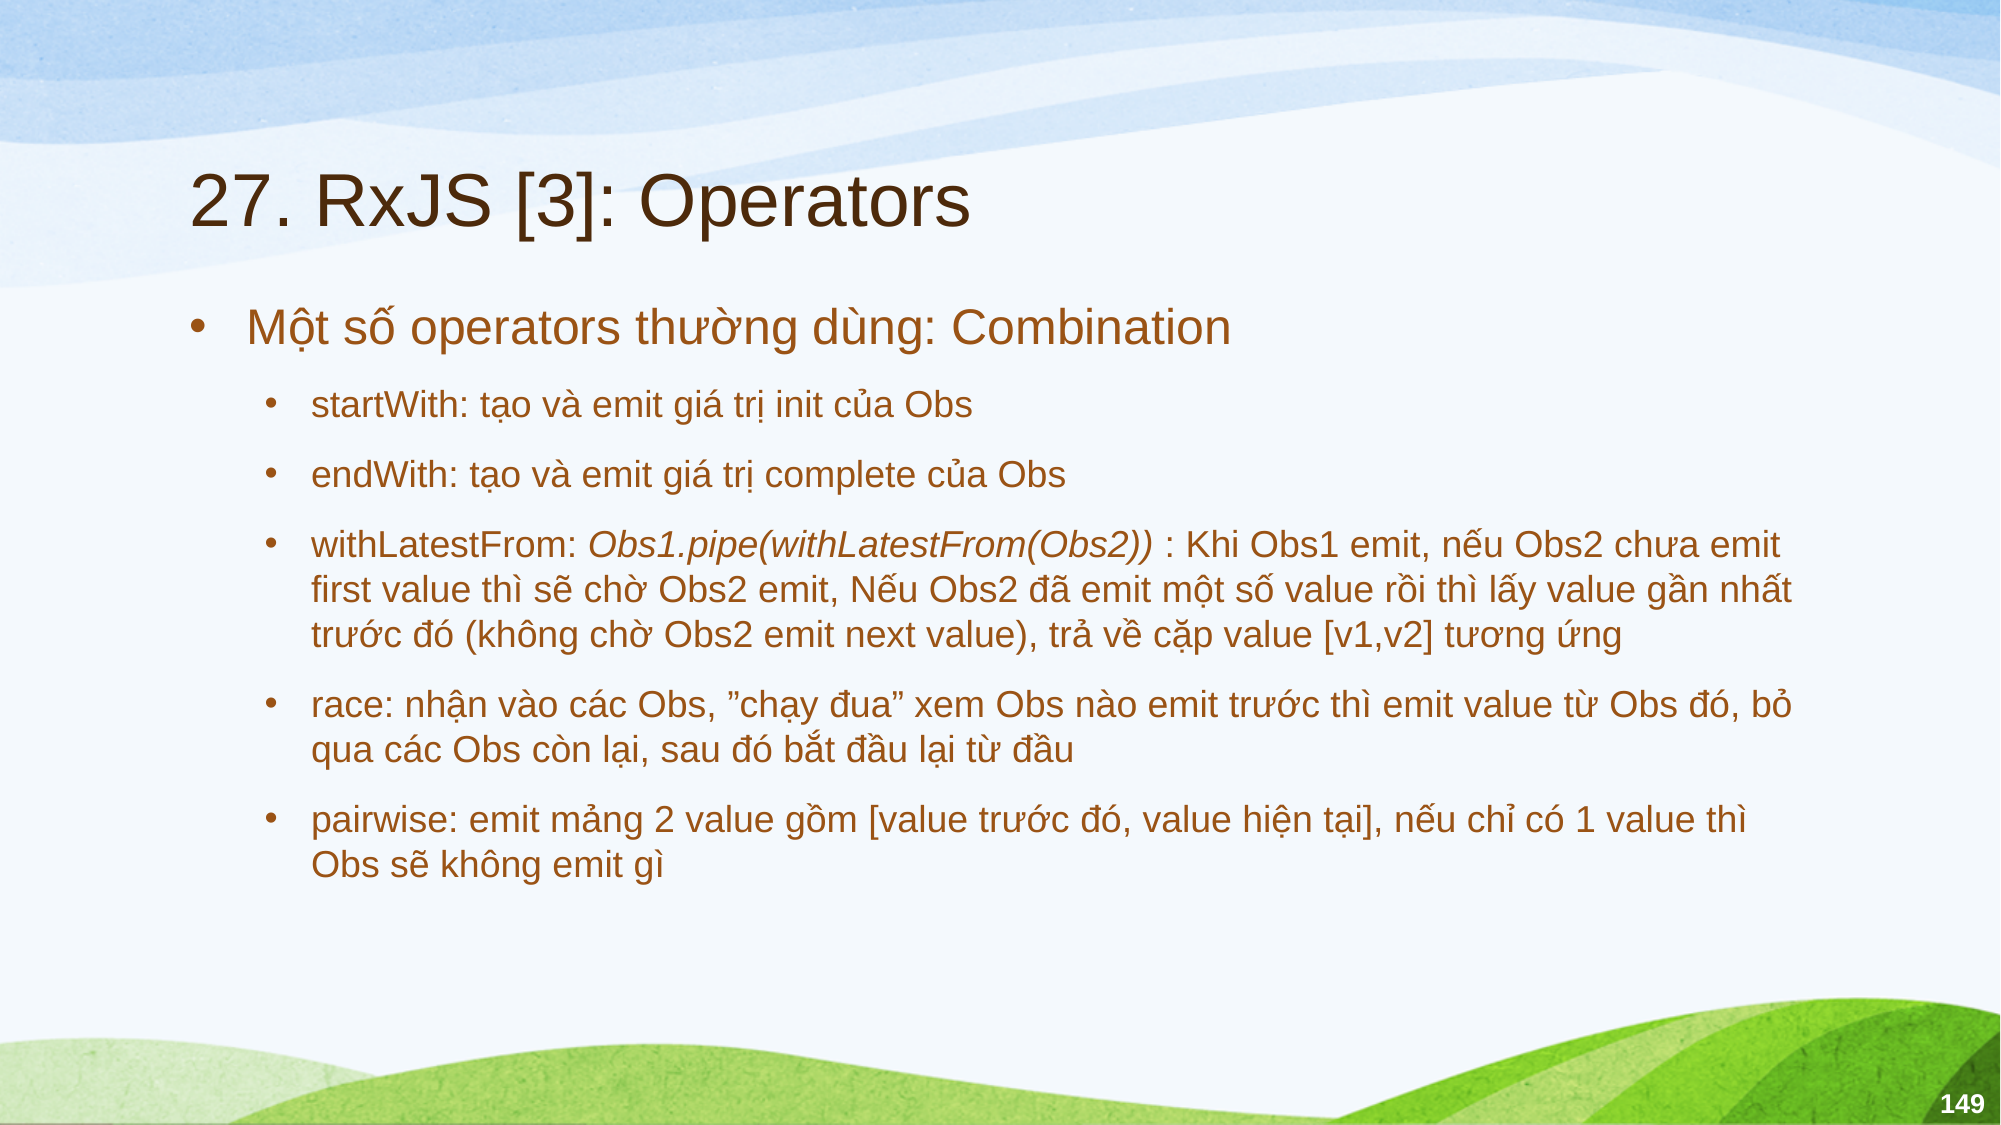

# 27. RxJS [3]: Operators
Một số operators thường dùng: Combination
startWith: tạo và emit giá trị init của Obs
endWith: tạo và emit giá trị complete của Obs
withLatestFrom: Obs1.pipe(withLatestFrom(Obs2)) : Khi Obs1 emit, nếu Obs2 chưa emit first value thì sẽ chờ Obs2 emit, Nếu Obs2 đã emit một số value rồi thì lấy value gần nhất trước đó (không chờ Obs2 emit next value), trả về cặp value [v1,v2] tương ứng
race: nhận vào các Obs, ”chạy đua” xem Obs nào emit trước thì emit value từ Obs đó, bỏ qua các Obs còn lại, sau đó bắt đầu lại từ đầu
pairwise: emit mảng 2 value gồm [value trước đó, value hiện tại], nếu chỉ có 1 value thì Obs sẽ không emit gì
149